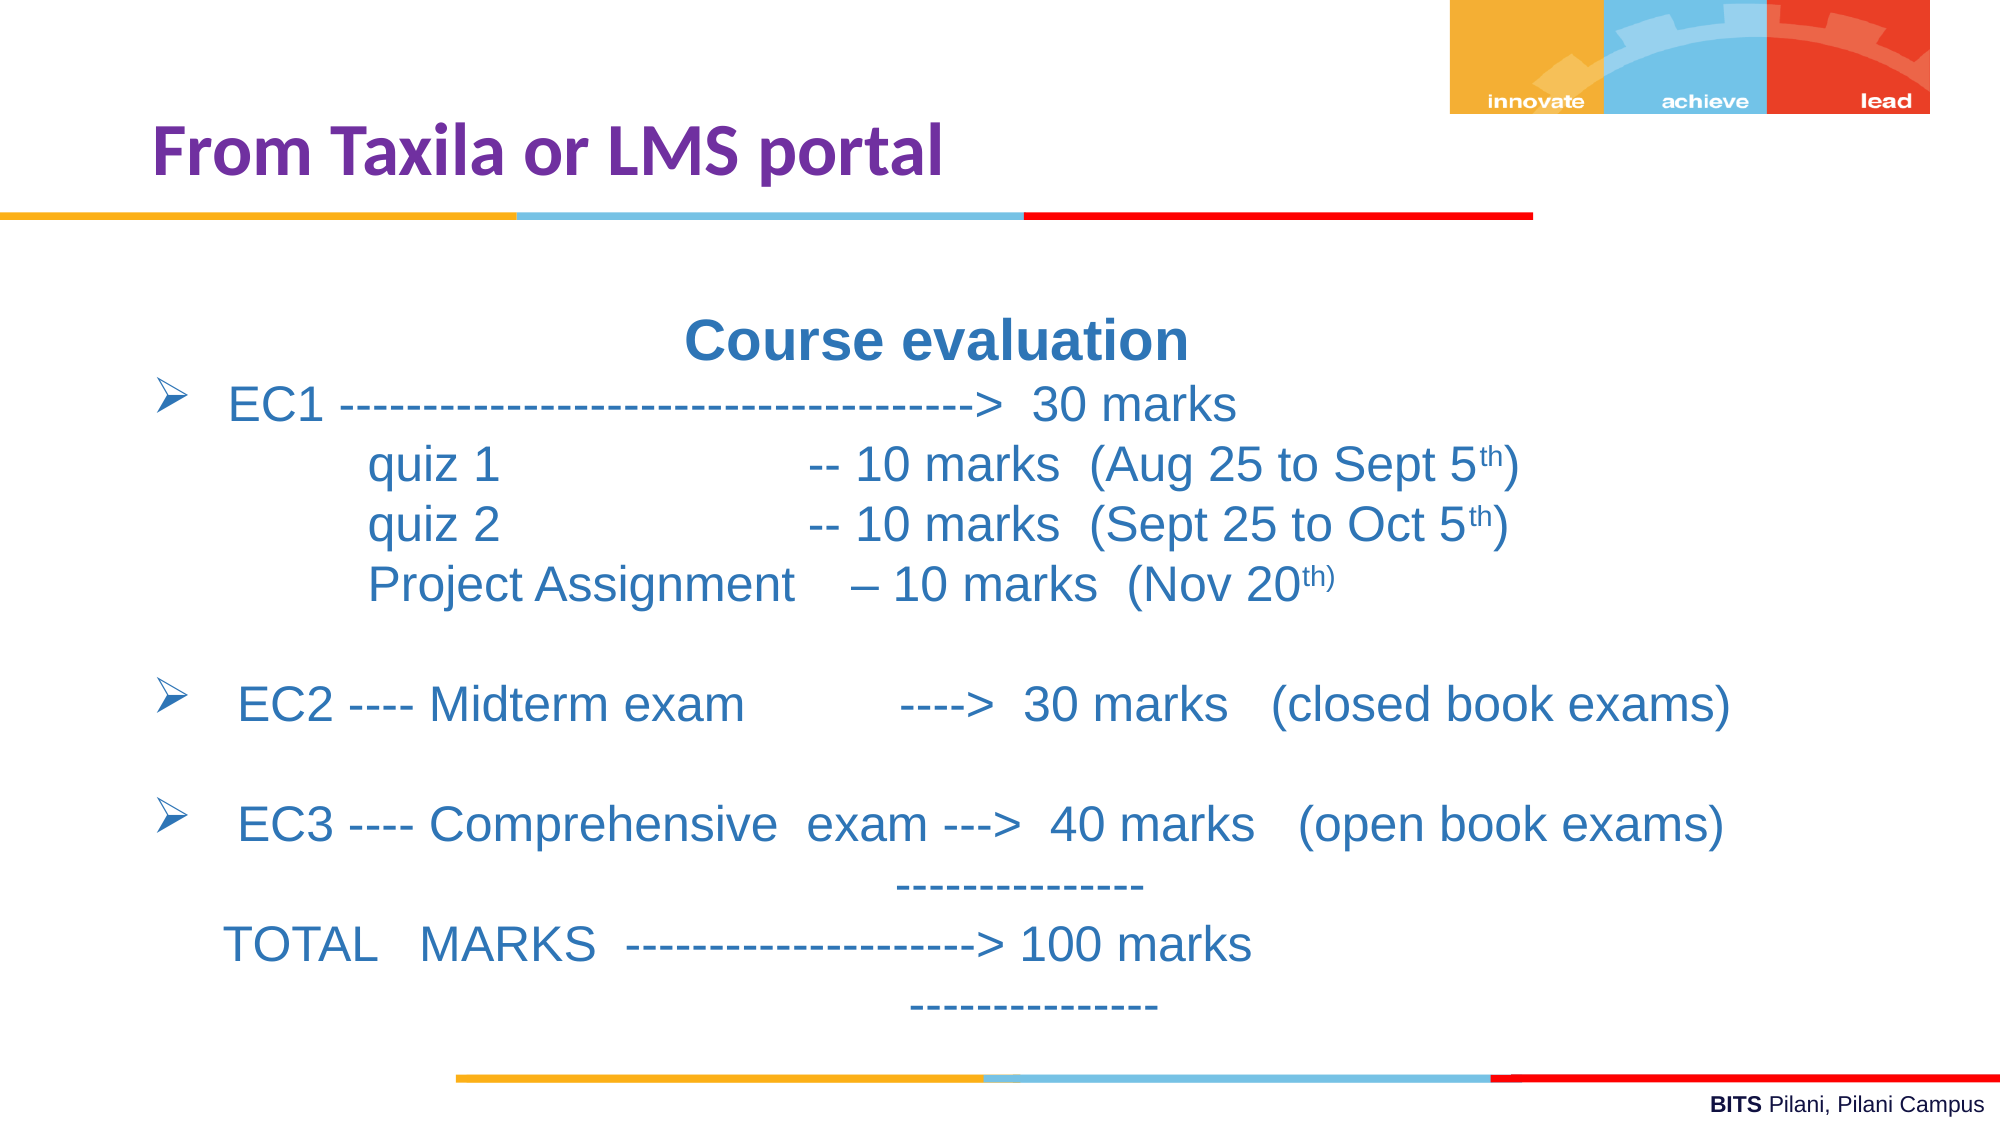

From Taxila or LMS portal
                                      Course evaluation
EC1 -------------------------------------->  30 marks
          quiz 1                      -- 10 marks  (Aug 25 to Sept 5th)
          quiz 2                      -- 10 marks  (Sept 25 to Oct 5th)
          Project Assignment    – 10 marks  (Nov 20th)

  EC2 ---- Midterm exam           ---->  30 marks   (closed book exams)

  EC3 ---- Comprehensive  exam --->  40 marks   (open book exams)
                                                     ---------------
     TOTAL   MARKS  ---------------------> 100 marks
                                                      ---------------